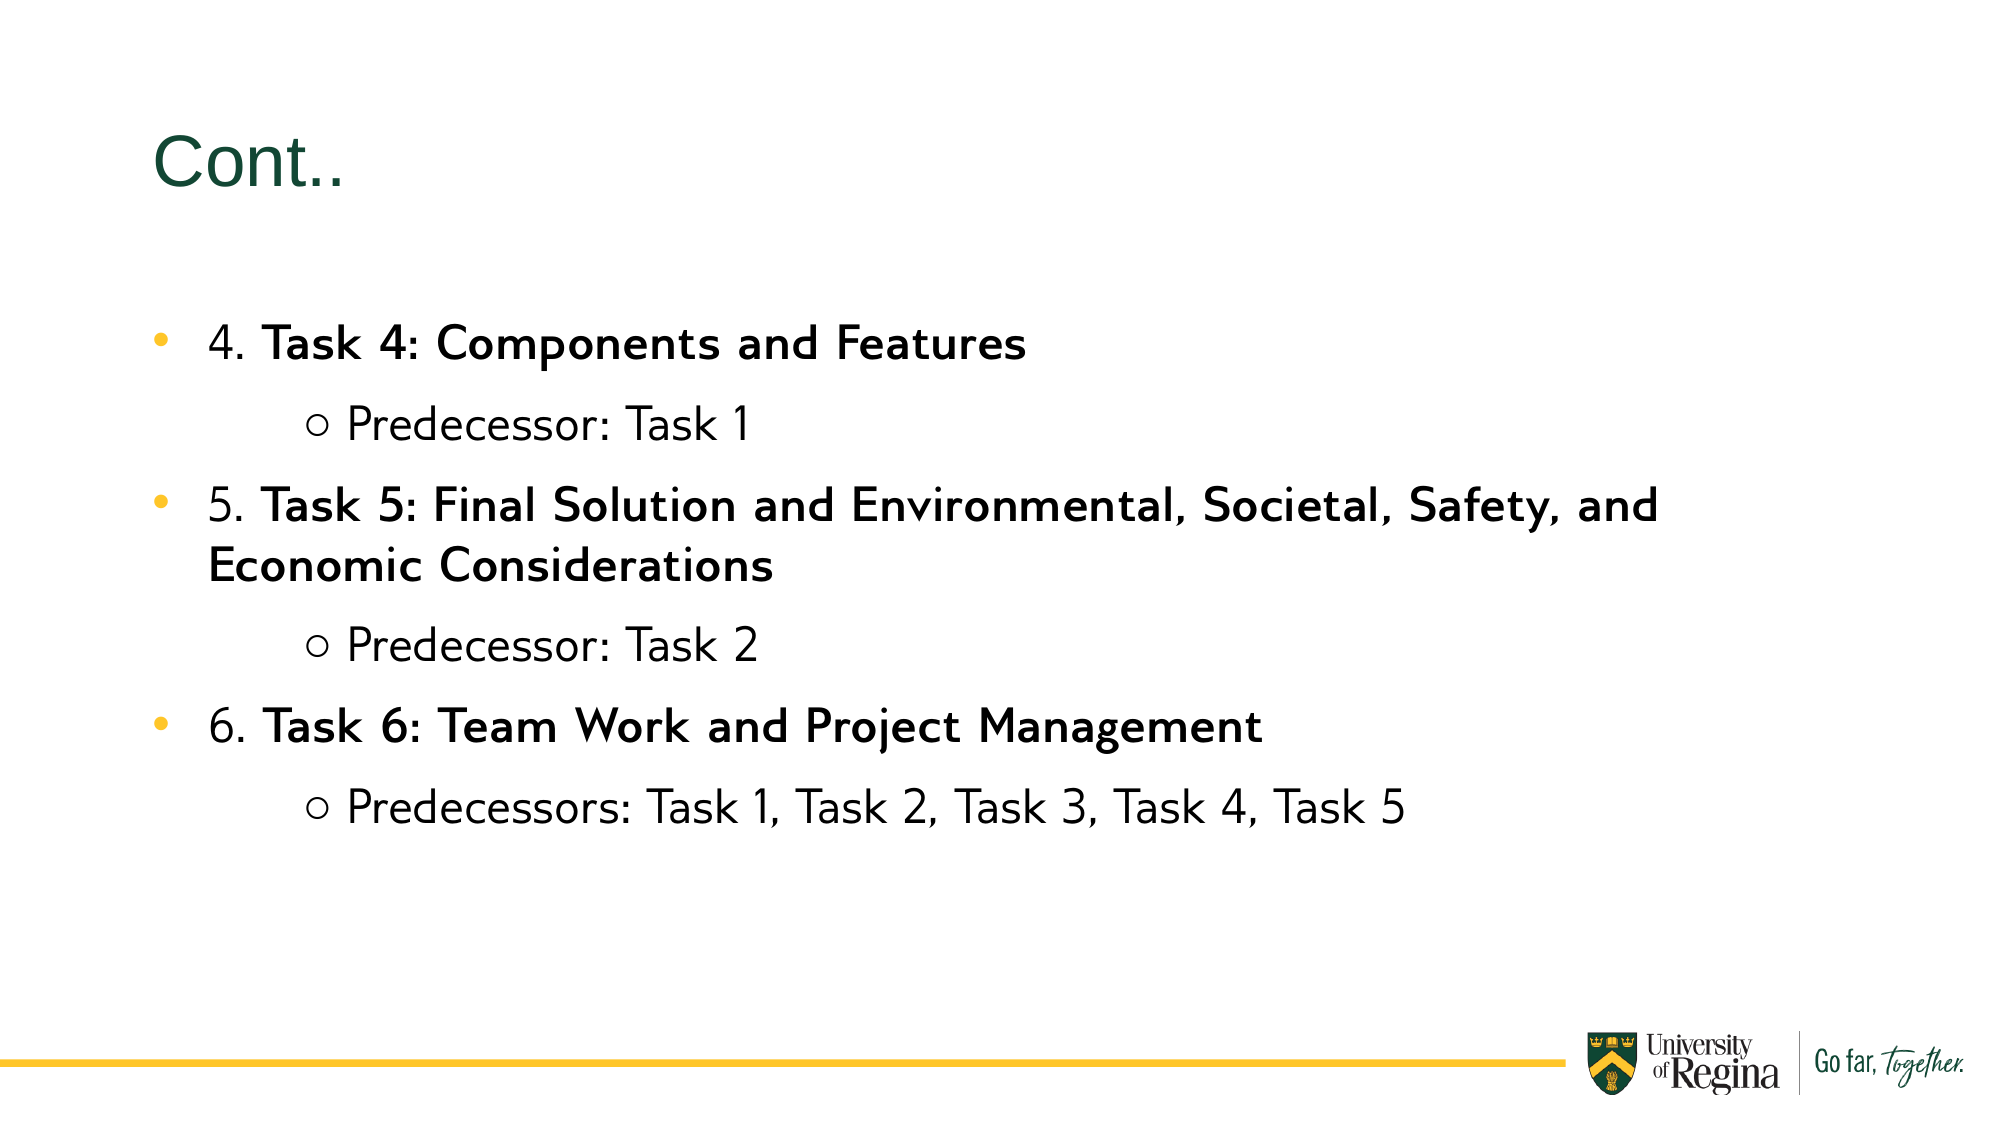

Cont..
4. Task 4: Components and Features
	○ Predecessor: Task 1
5. Task 5: Final Solution and Environmental, Societal, Safety, and Economic Considerations
	○ Predecessor: Task 2
6. Task 6: Team Work and Project Management
	○ Predecessors: Task 1, Task 2, Task 3, Task 4, Task 5